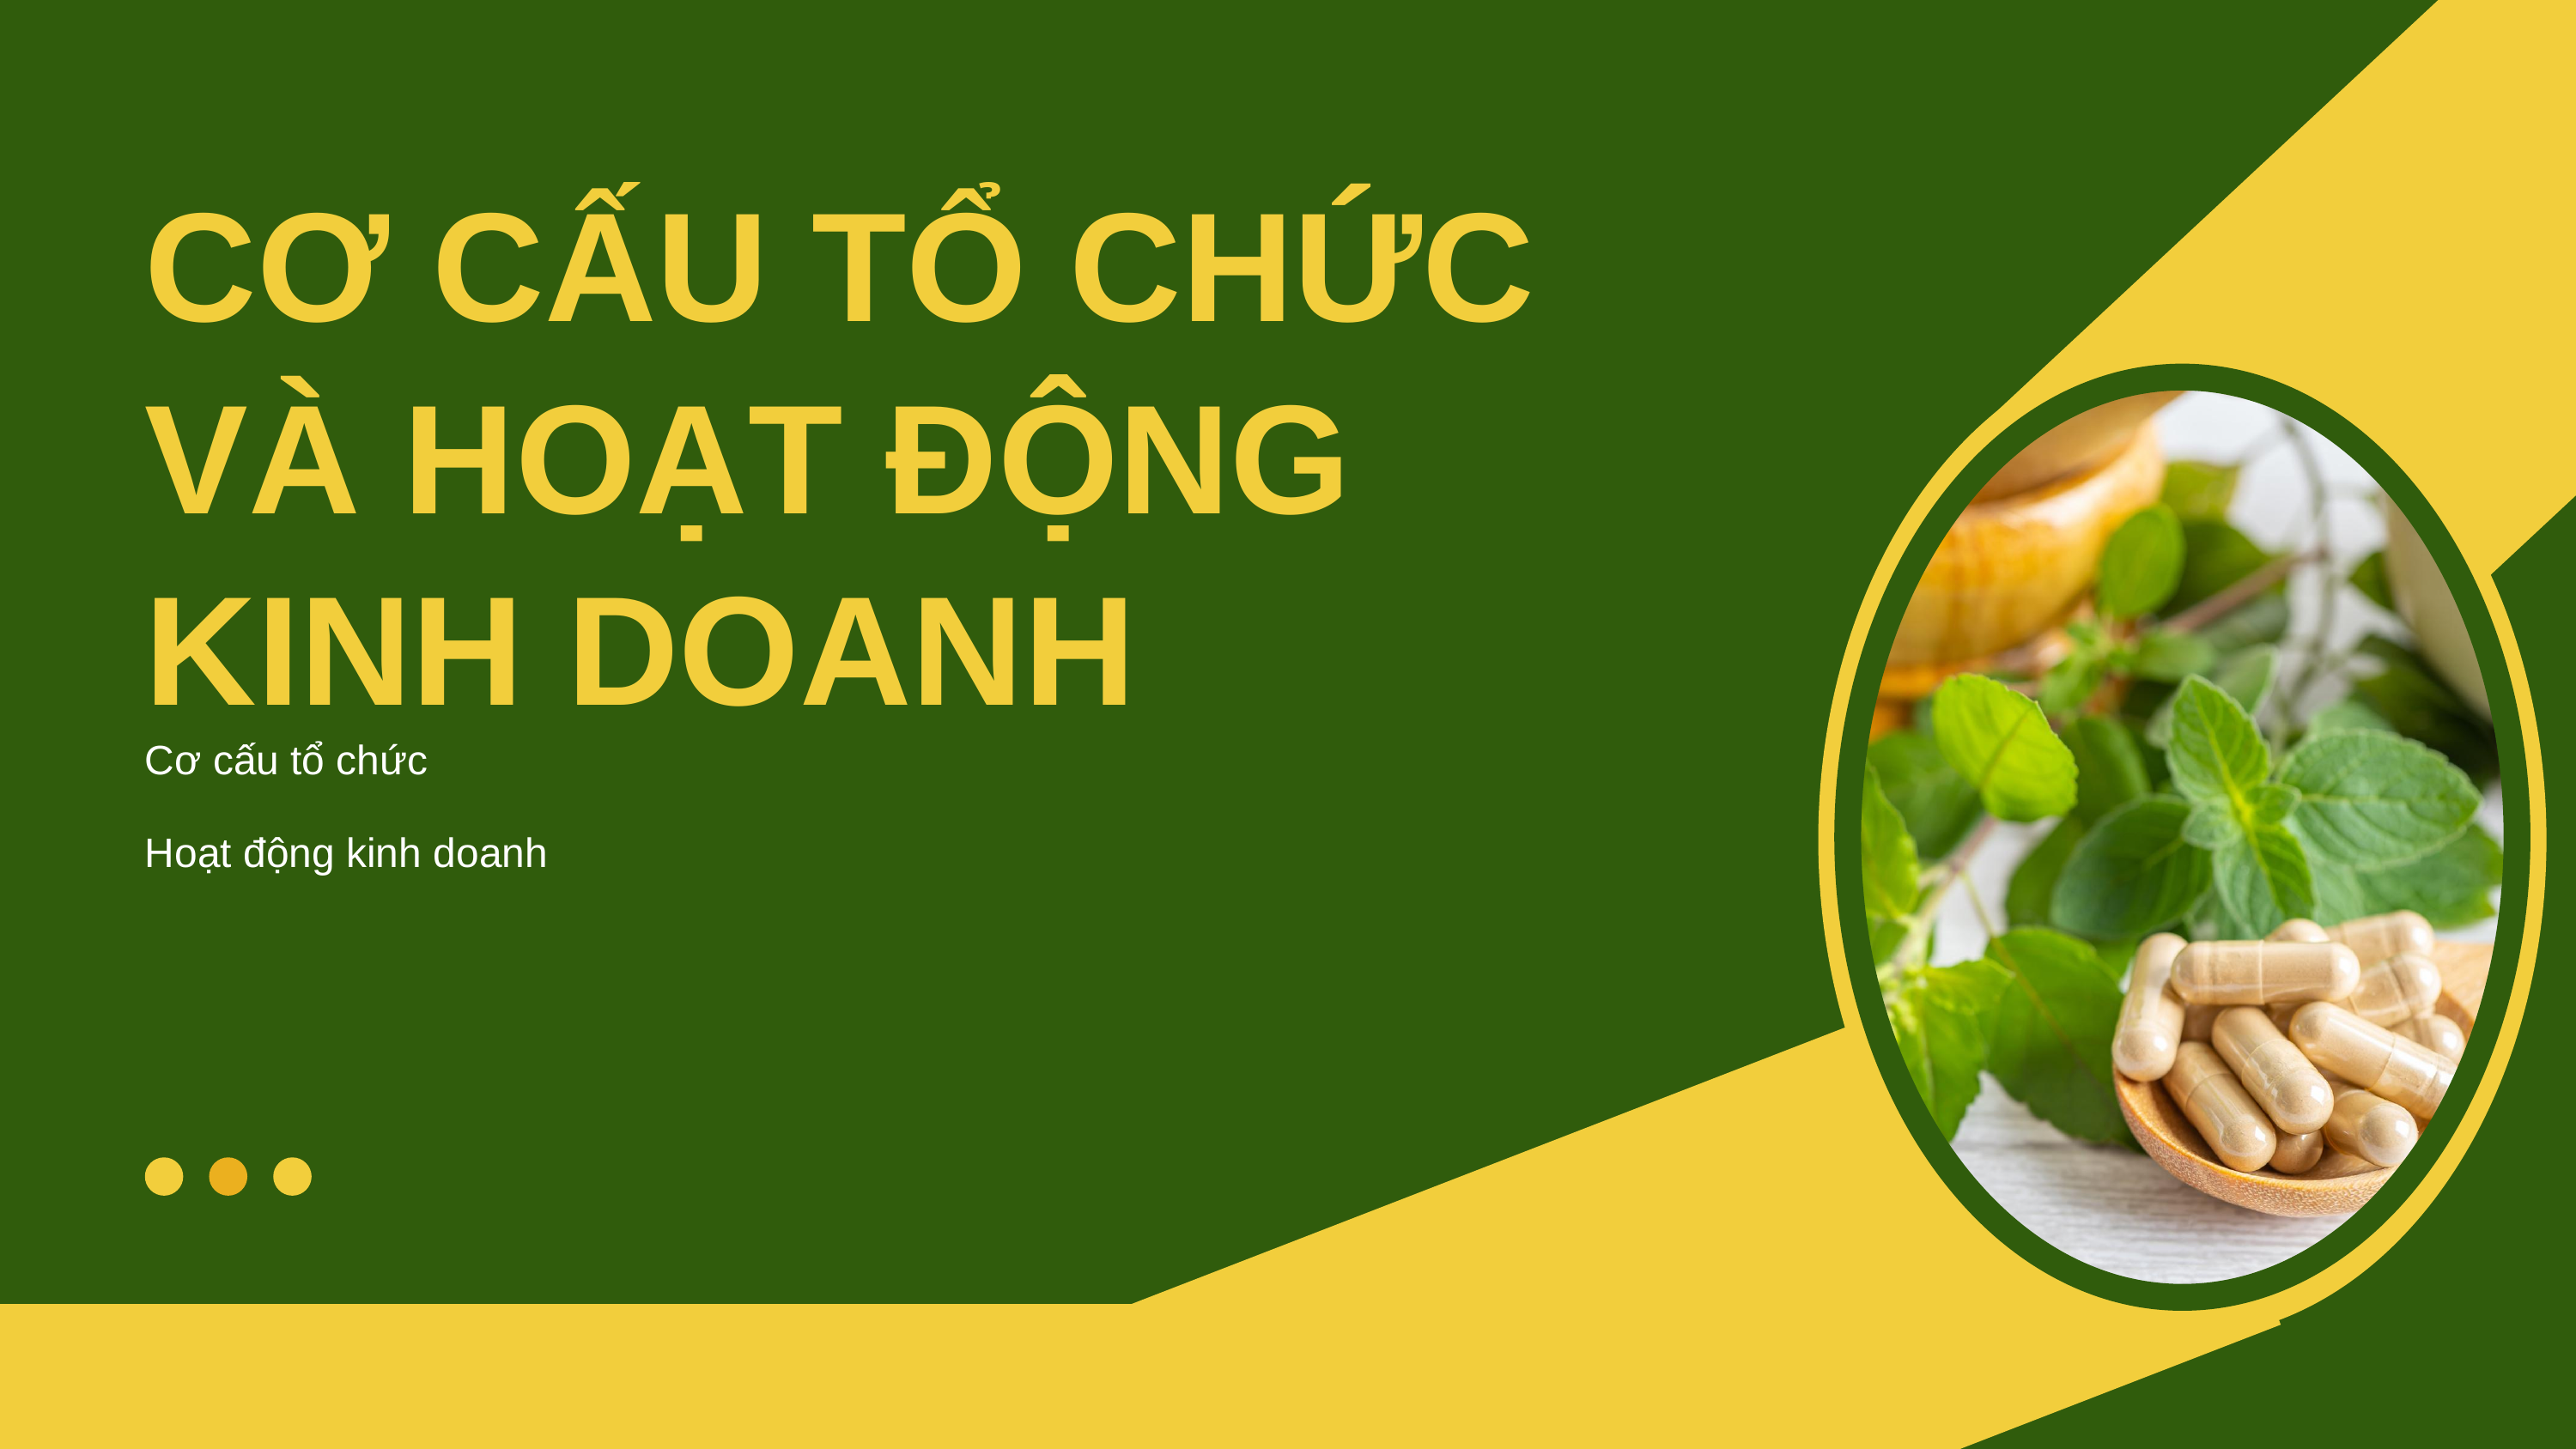

CƠ CẤU TỔ CHỨC VÀ HOẠT ĐỘNG KINH DOANH

Cơ cấu tổ chức

Hoạt động kinh doanh